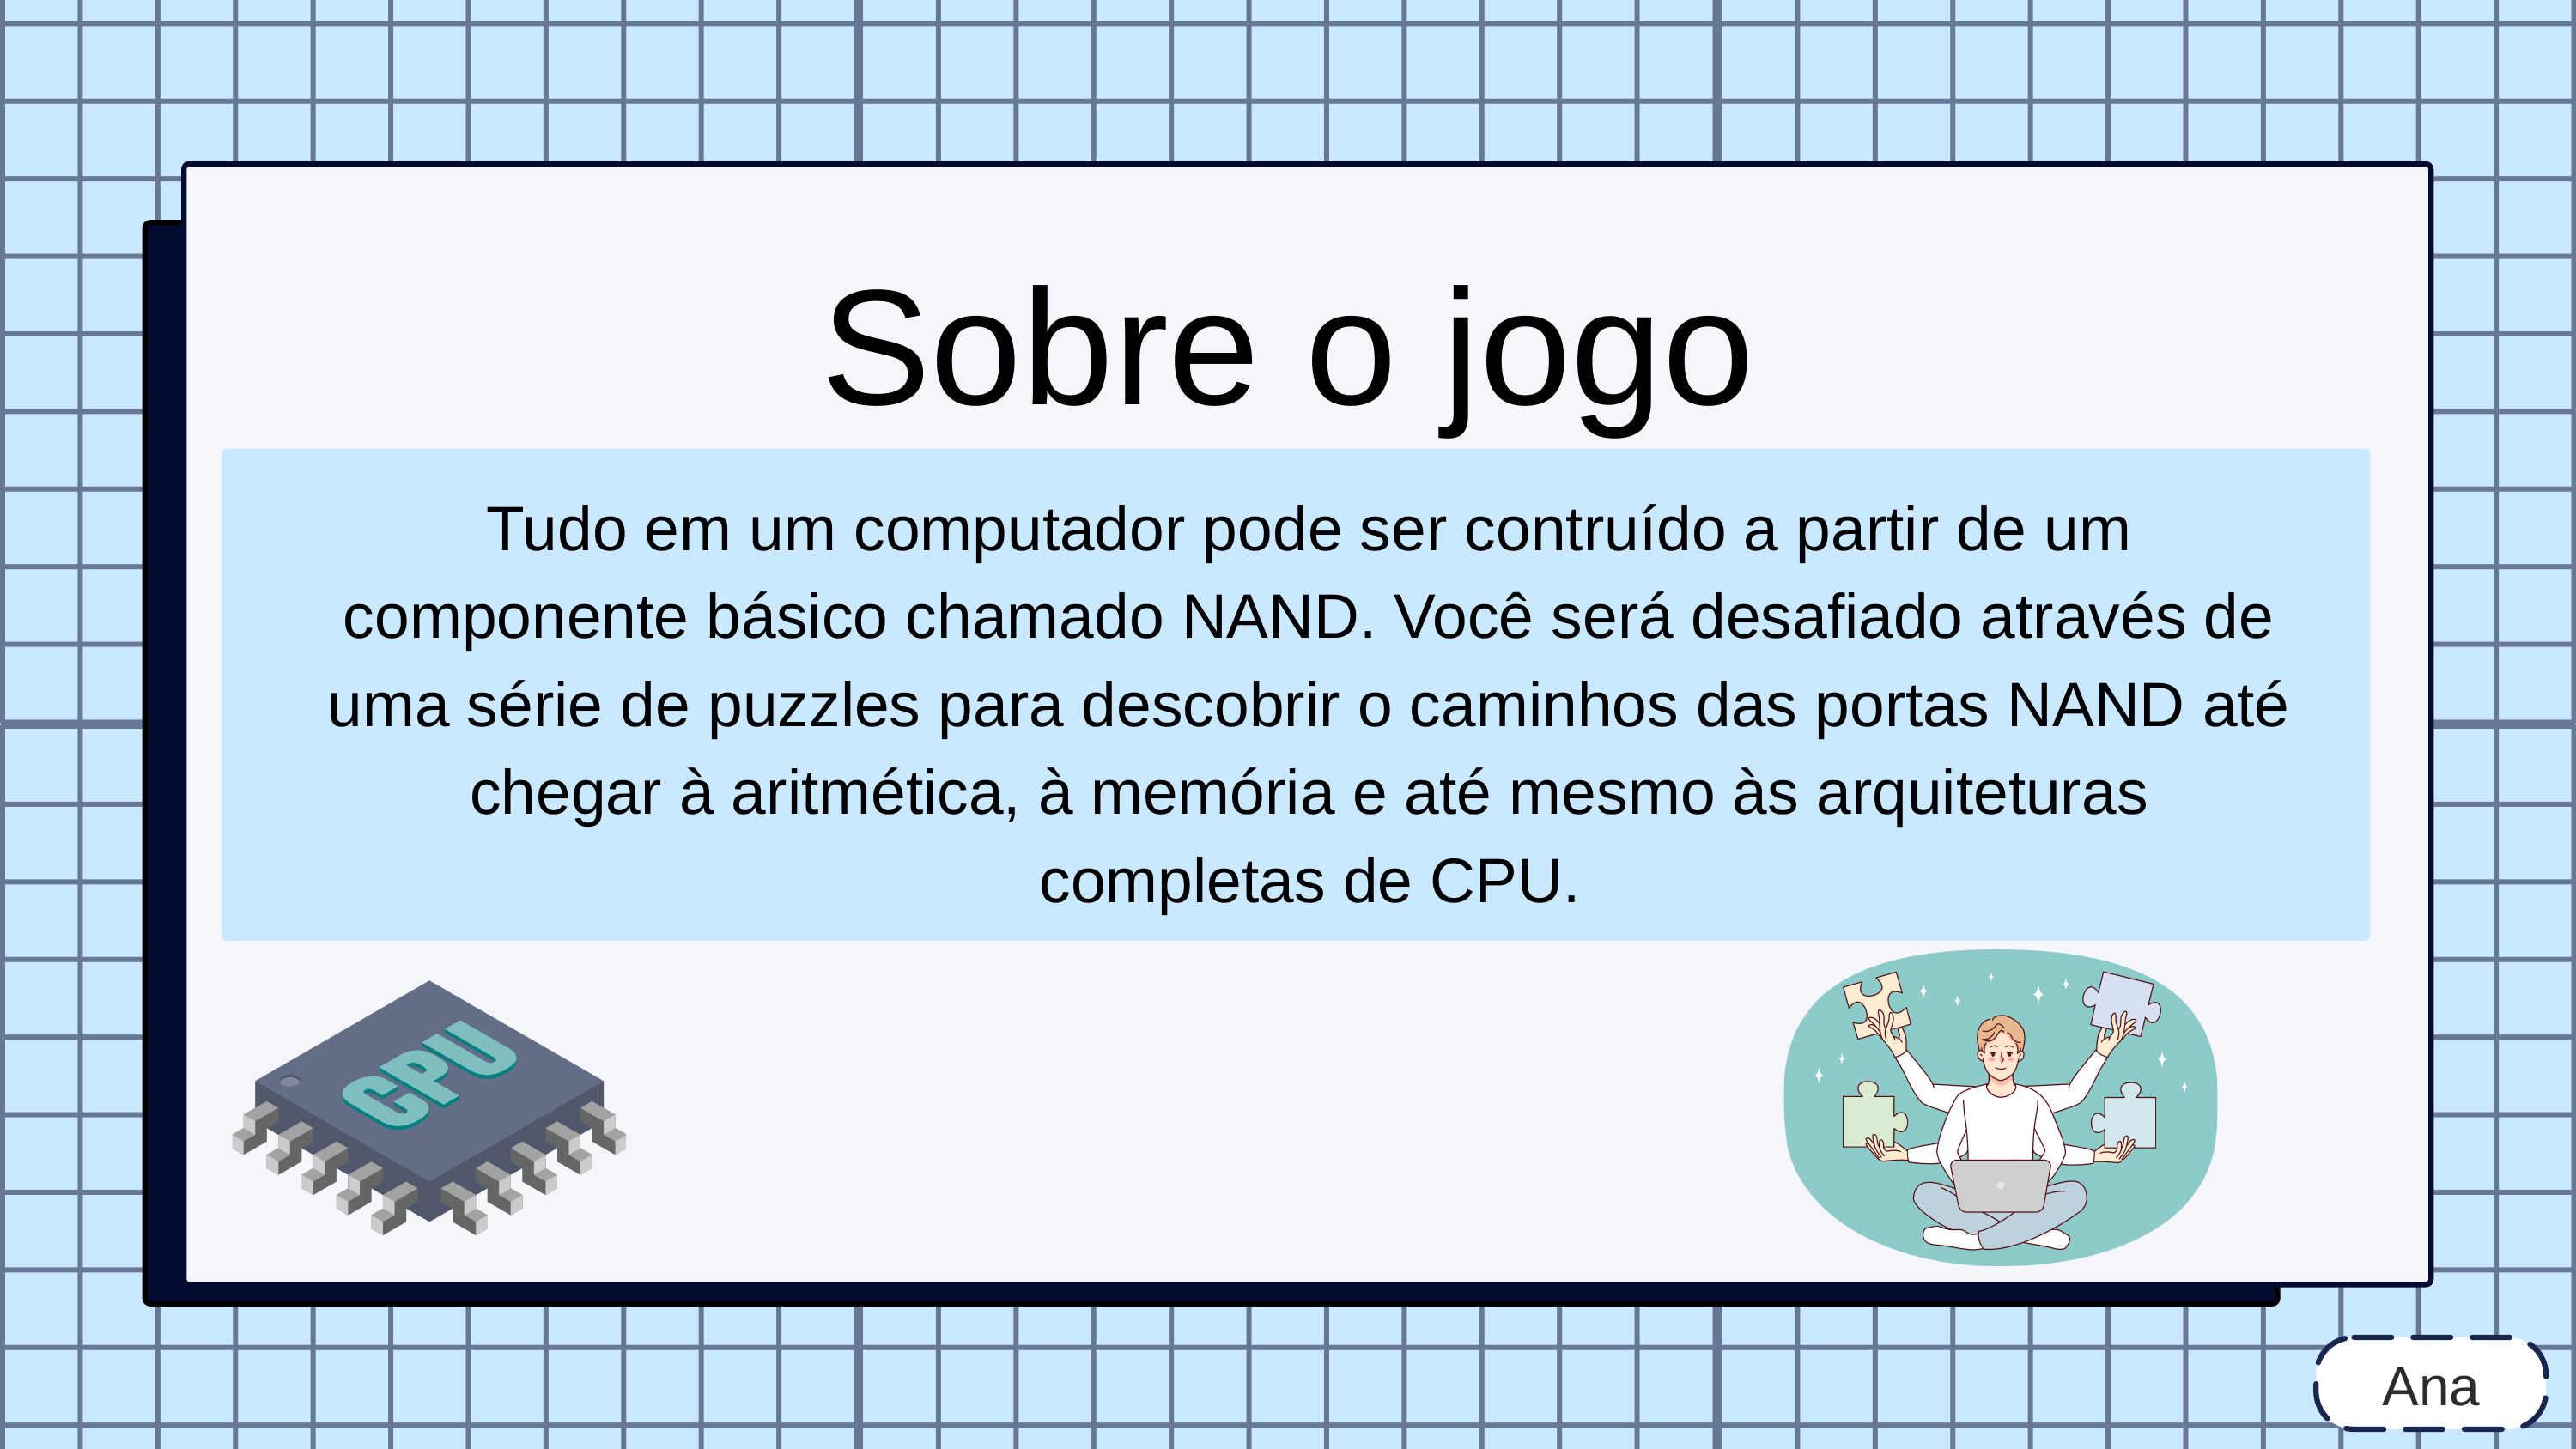

Sobre o jogo

Tudo em um computador pode ser contruído a partir de um componente básico chamado NAND. Você será desafiado através de uma série de puzzles para descobrir o caminhos das portas NAND até chegar à aritmética, à memória e até mesmo às arquiteturas completas de CPU.

Ana